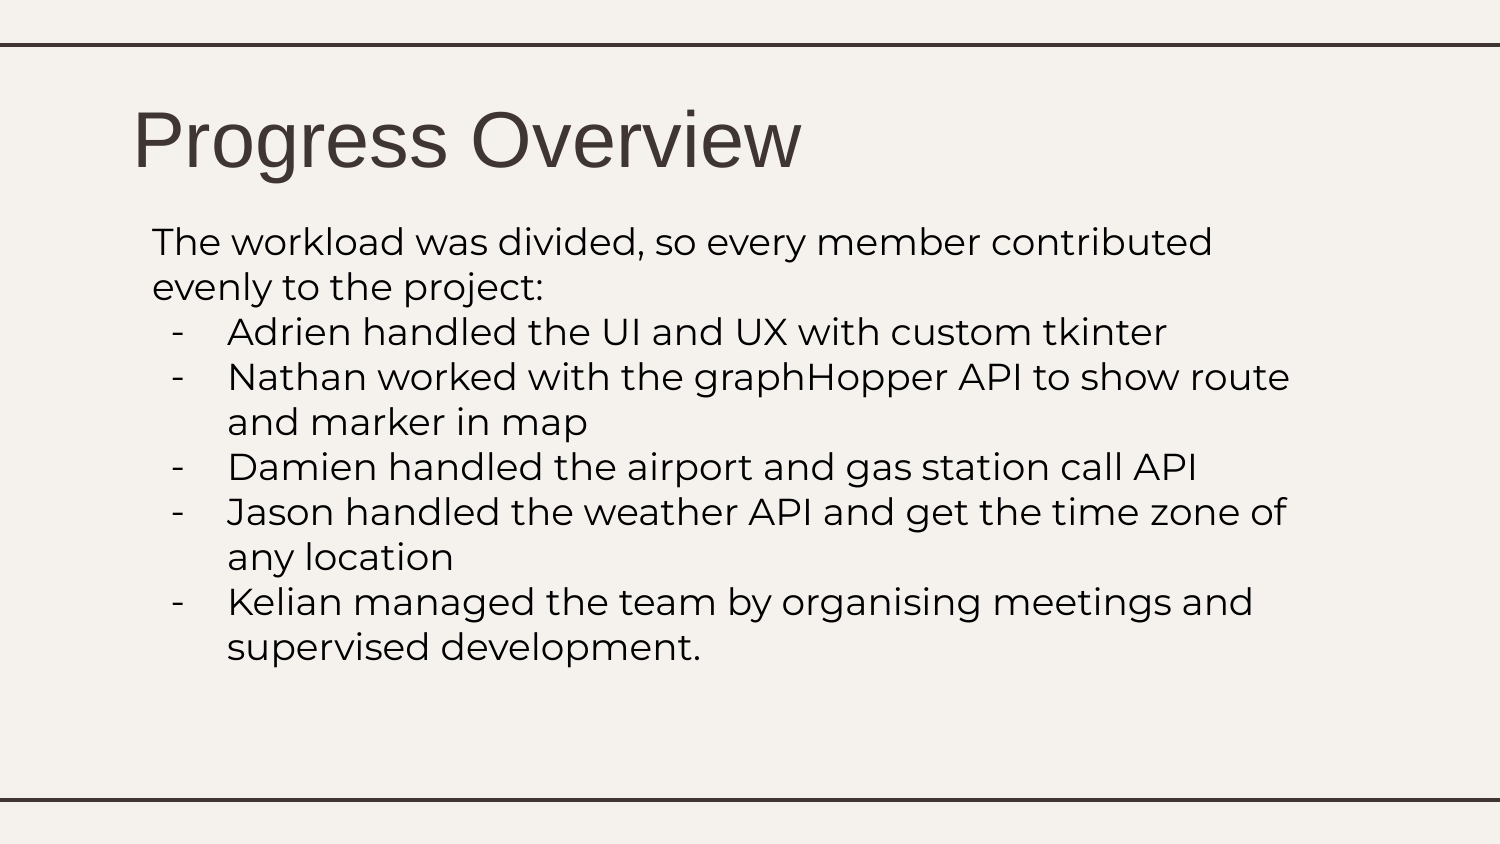

# Progress Overview
The workload was divided, so every member contributed evenly to the project:
Adrien handled the UI and UX with custom tkinter
Nathan worked with the graphHopper API to show route and marker in map
Damien handled the airport and gas station call API
Jason handled the weather API and get the time zone of any location
Kelian managed the team by organising meetings and supervised development.
Team learning contribution, problem, solutions, what have we learned